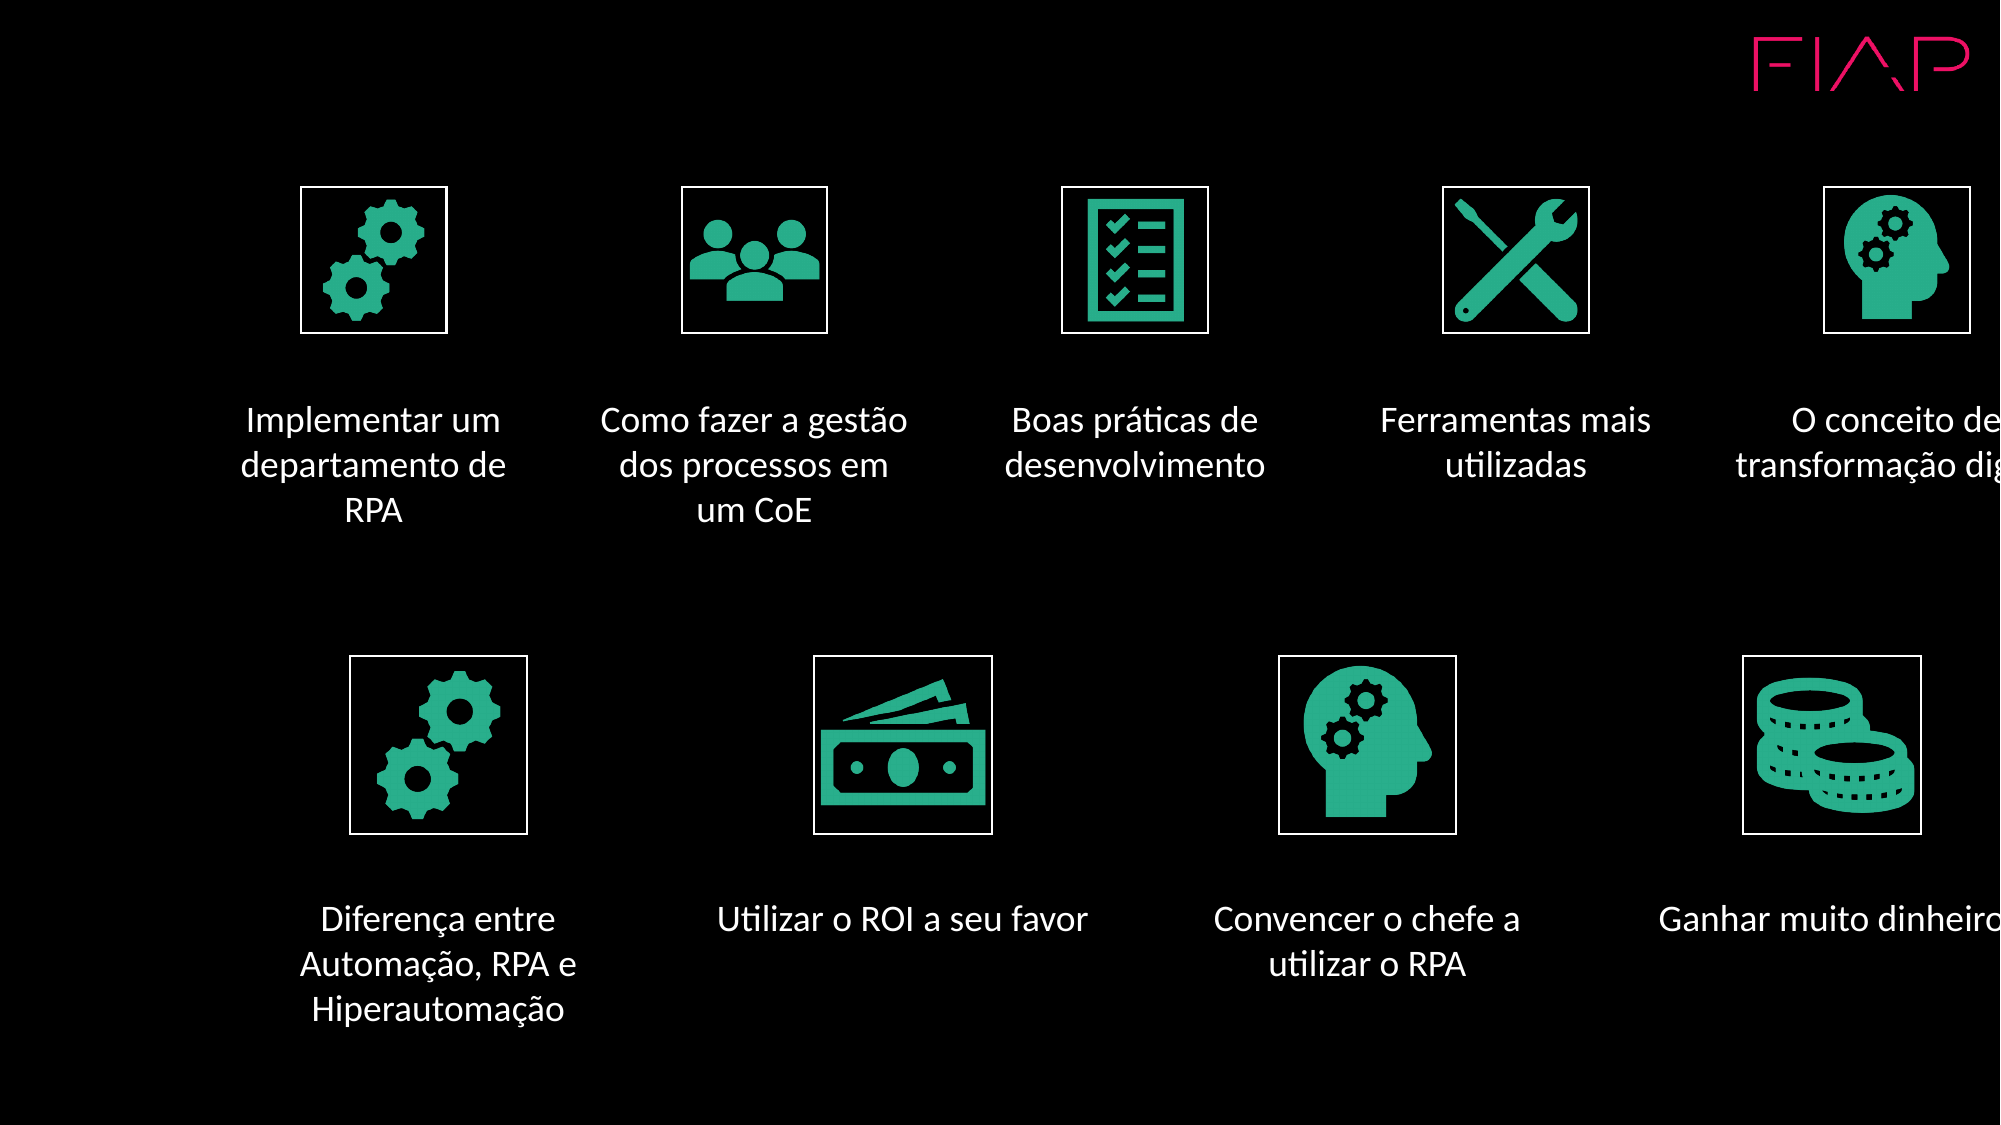

Implementar um departamento de RPA
Como fazer a gestão dos processos em um CoE
Boas práticas de desenvolvimento
Ferramentas mais utilizadas
O conceito de transformação digital
Diferença entre Automação, RPA e Hiperautomação
Utilizar o ROI a seu favor
Convencer o chefe a utilizar o RPA
Ganhar muito dinheiro